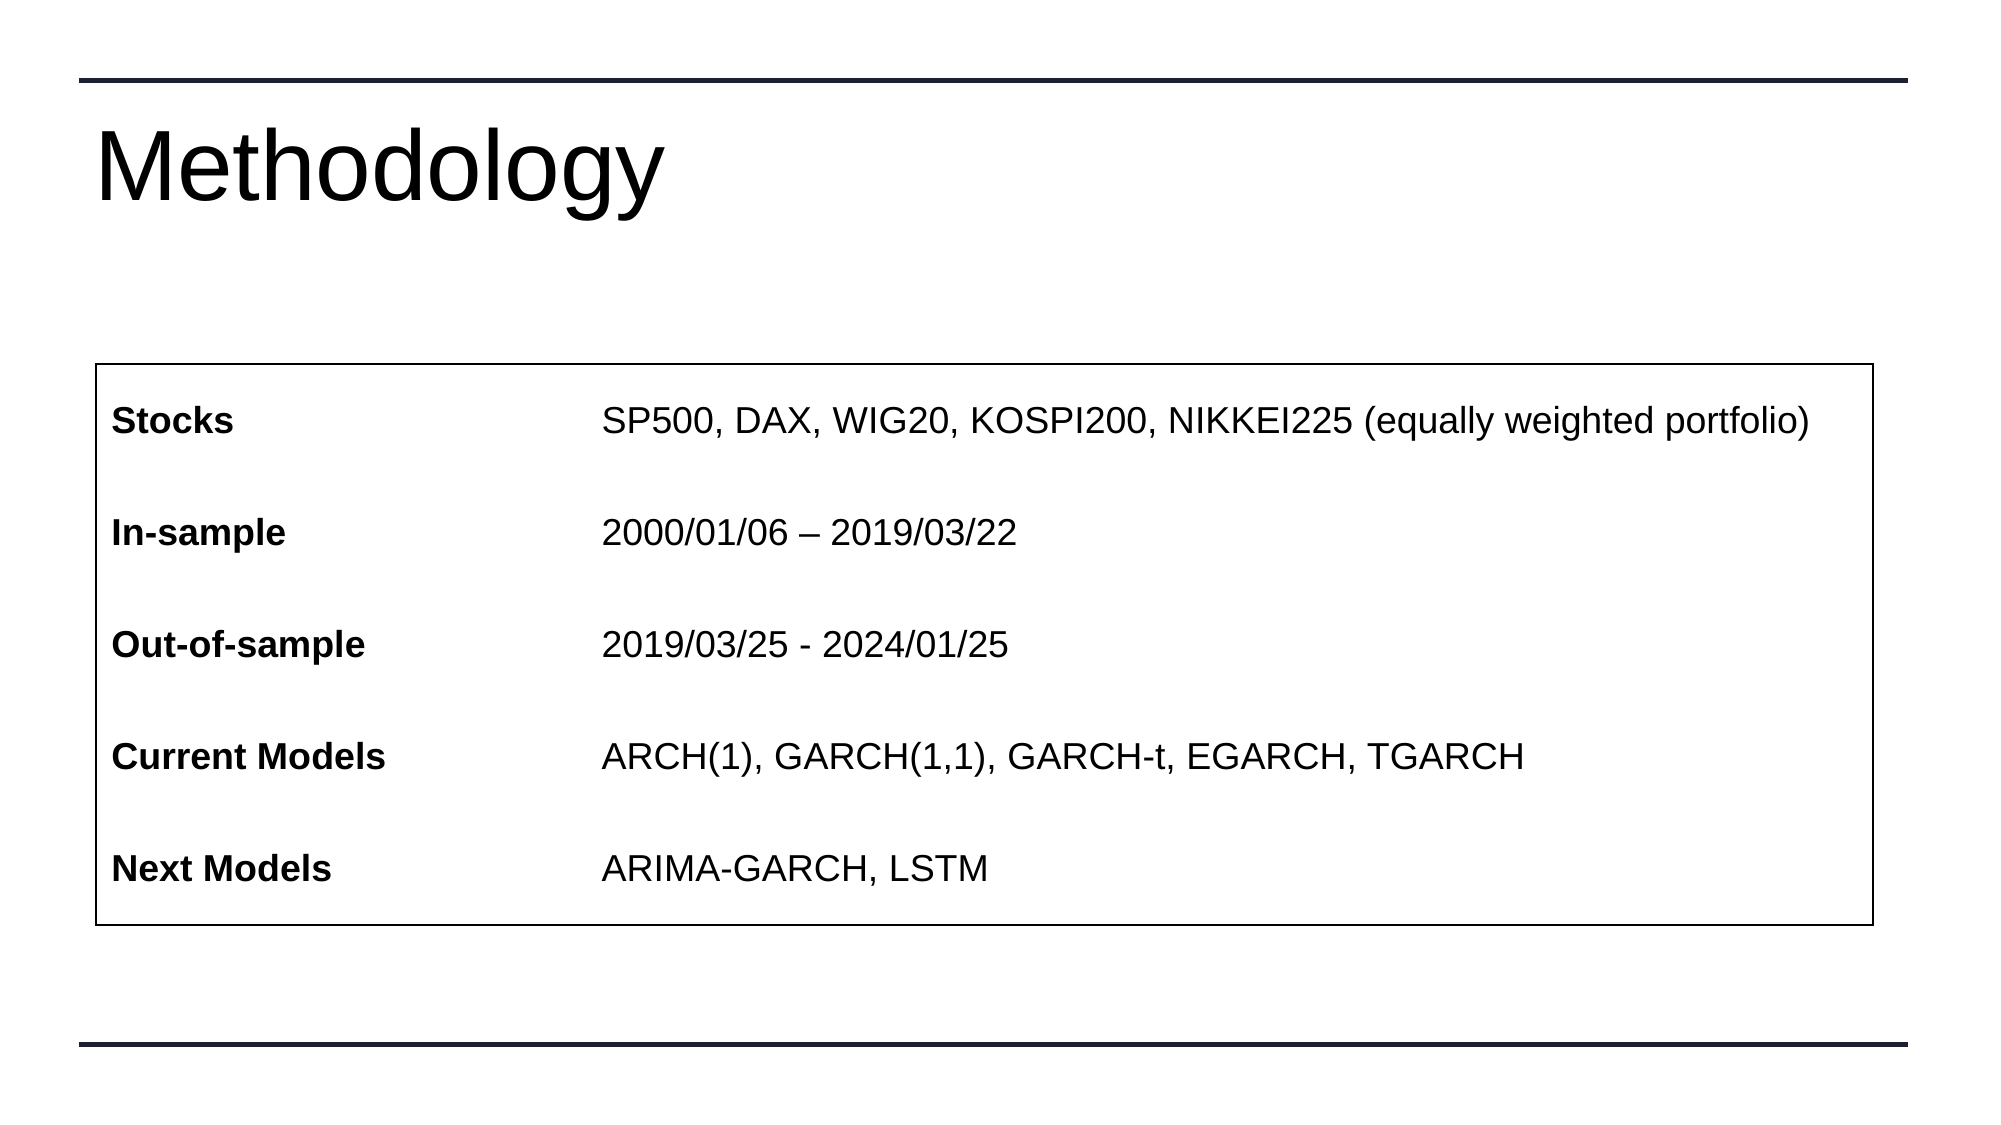

# Methodology
| Stocks | SP500, DAX, WIG20, KOSPI200, NIKKEI225 (equally weighted portfolio) |
| --- | --- |
| In-sample | 2000/01/06 – 2019/03/22 |
| Out-of-sample | 2019/03/25 - 2024/01/25 |
| Current Models | ARCH(1), GARCH(1,1), GARCH-t, EGARCH, TGARCH |
| Next Models | ARIMA-GARCH, LSTM |